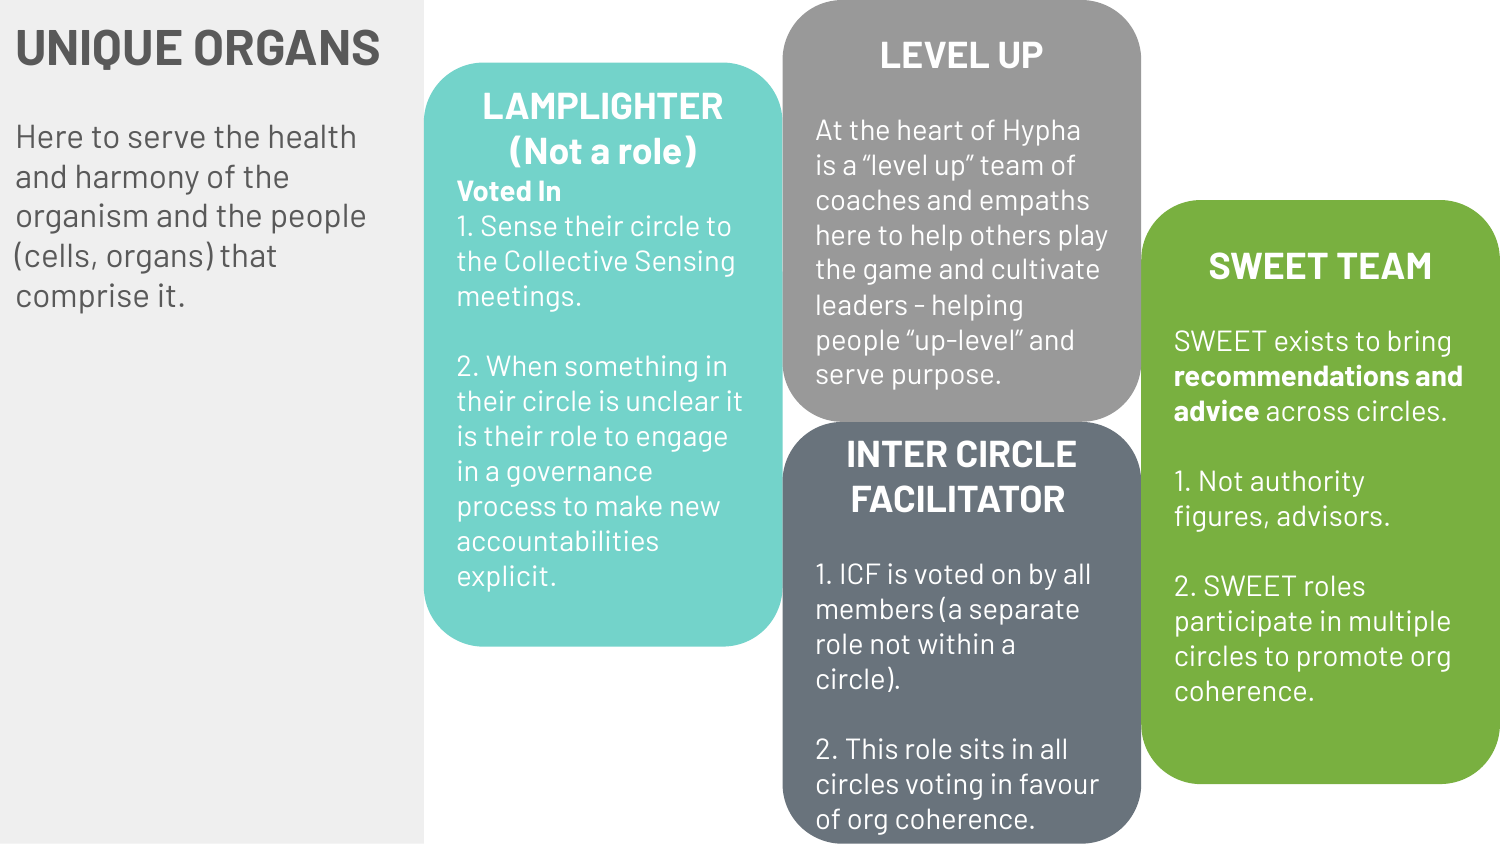

UNIQUE ORGANS

Here to serve the health and harmony of the organism and the people (cells, organs) that comprise it.

LEVEL UP

At the heart of Hypha is a “level up” team of coaches and empaths here to help others play the game and cultivate leaders - helping people “up-level” and serve purpose.
LAMPLIGHTER (Not a role)
Voted In
1. Sense their circle to the Collective Sensing meetings.

2. When something in their circle is unclear it is their role to engage in a governance process to make new accountabilities explicit.

SWEET TEAM

SWEET exists to bring recommendations and advice across circles.
1. Not authority figures, advisors.
2. SWEET roles participate in multiple circles to promote org coherence.

INTER CIRCLE FACILITATOR

1. ICF is voted on by all members (a separate role not within a circle).
2. This role sits in all circles voting in favour of org coherence.